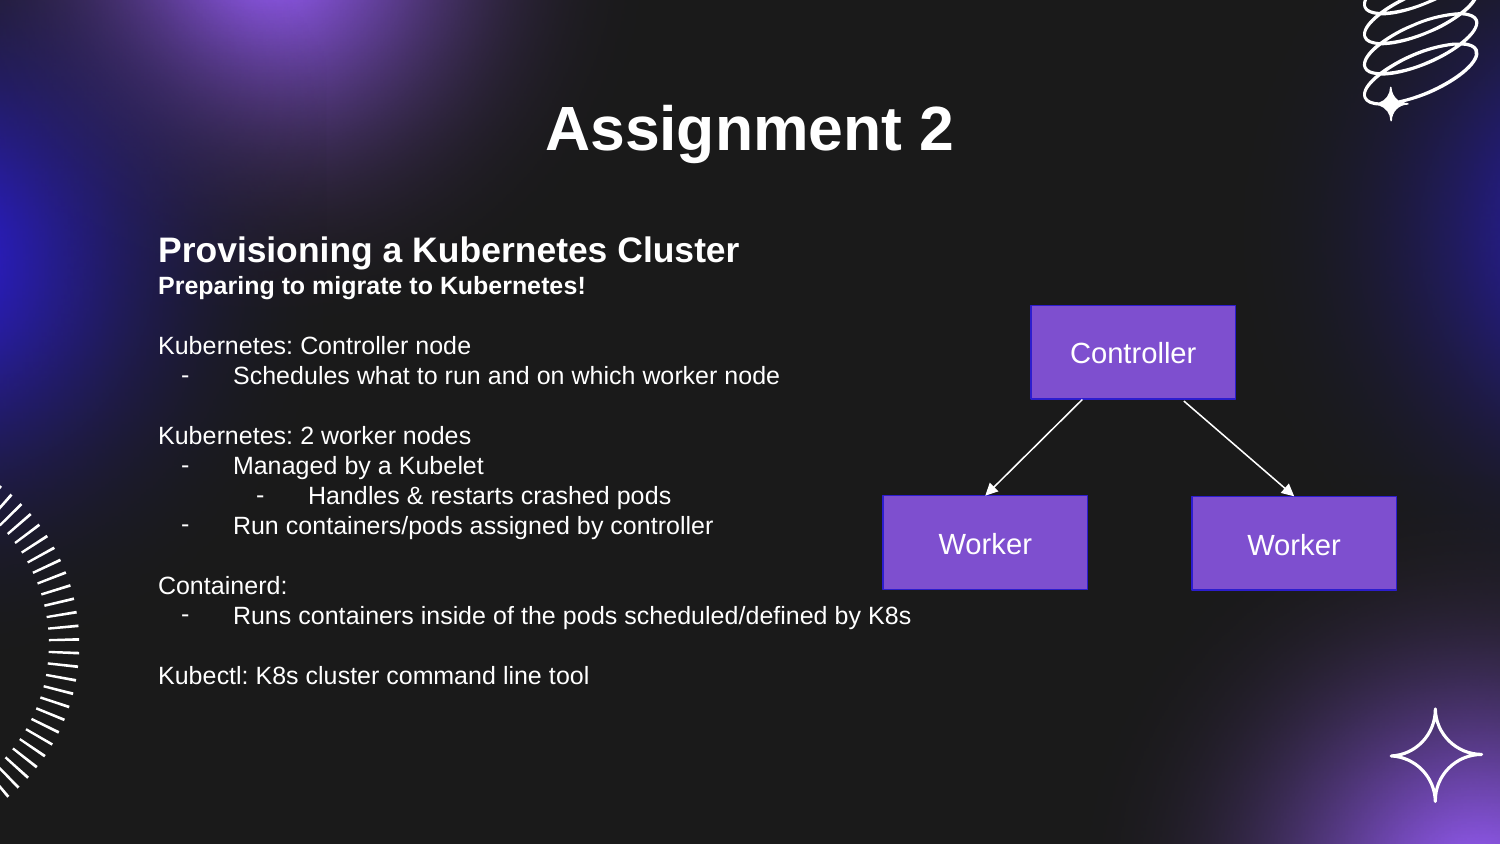

# Assignment 2
Provisioning a Kubernetes Cluster
Preparing to migrate to Kubernetes!

Kubernetes: Controller node
Schedules what to run and on which worker node

Kubernetes: 2 worker nodes
Managed by a Kubelet
Handles & restarts crashed pods
Run containers/pods assigned by controller

Containerd:
Runs containers inside of the pods scheduled/defined by K8s

Kubectl: K8s cluster command line tool
Controller
Worker
Worker